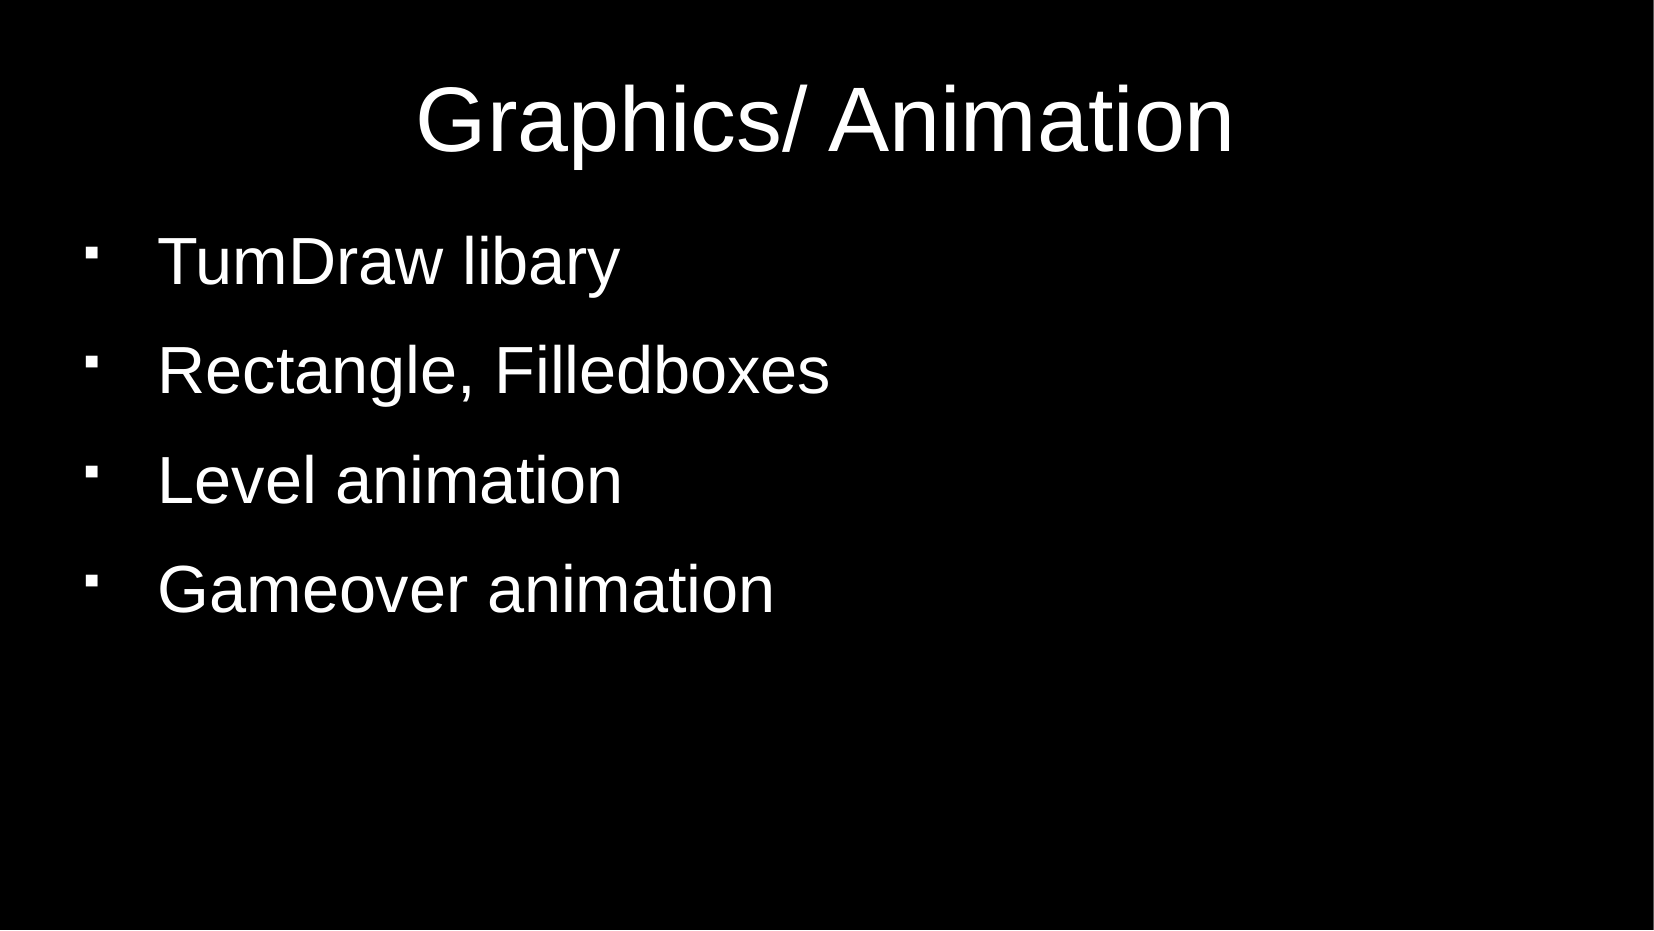

TumDraw libary
Rectangle, Filledboxes
Level animation
Gameover animation
Graphics/ Animation